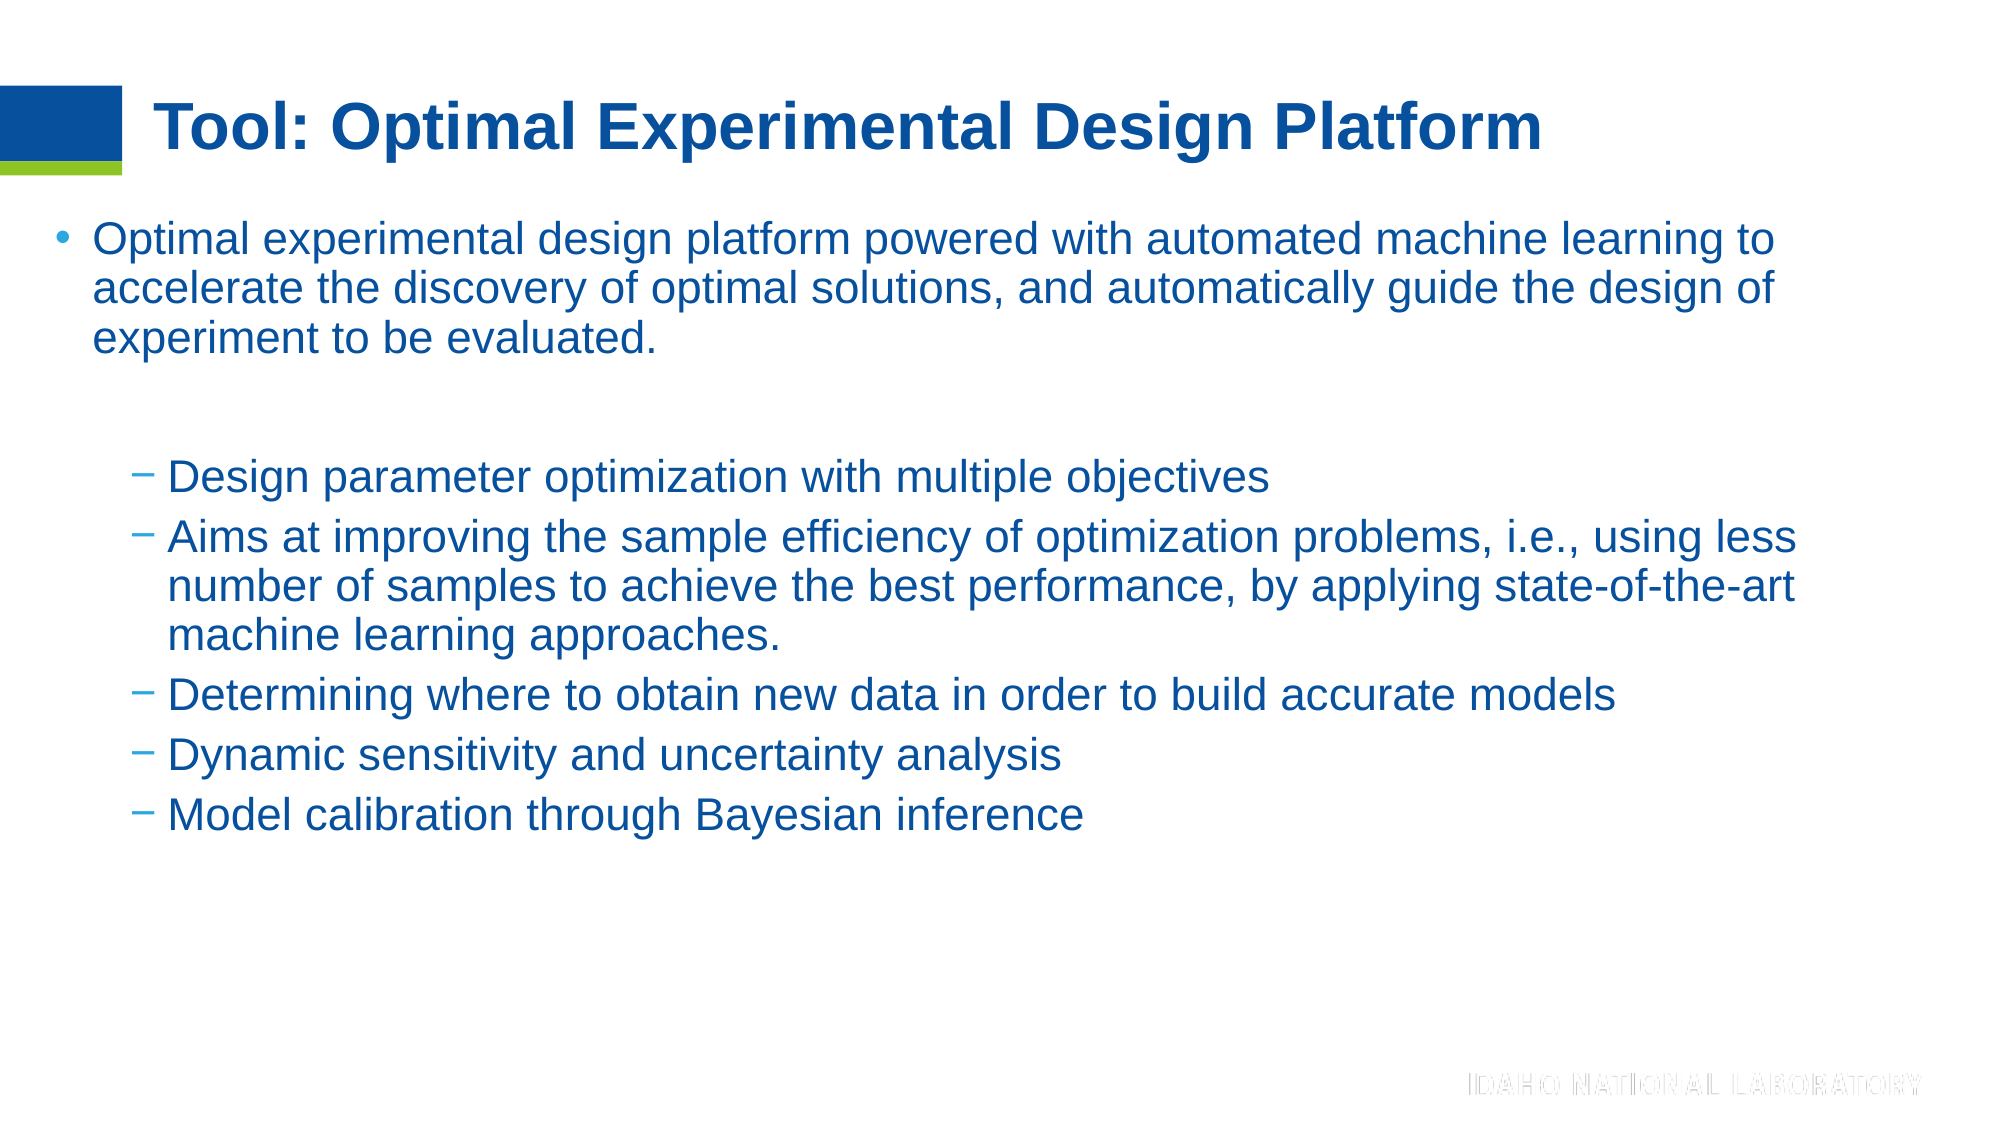

# Tool: Optimal Experimental Design Platform
Optimal experimental design platform powered with automated machine learning to accelerate the discovery of optimal solutions, and automatically guide the design of experiment to be evaluated.

Design parameter optimization with multiple objectives
Aims at improving the sample efficiency of optimization problems, i.e., using less number of samples to achieve the best performance, by applying state-of-the-art machine learning approaches.
Determining where to obtain new data in order to build accurate models
Dynamic sensitivity and uncertainty analysis
Model calibration through Bayesian inference